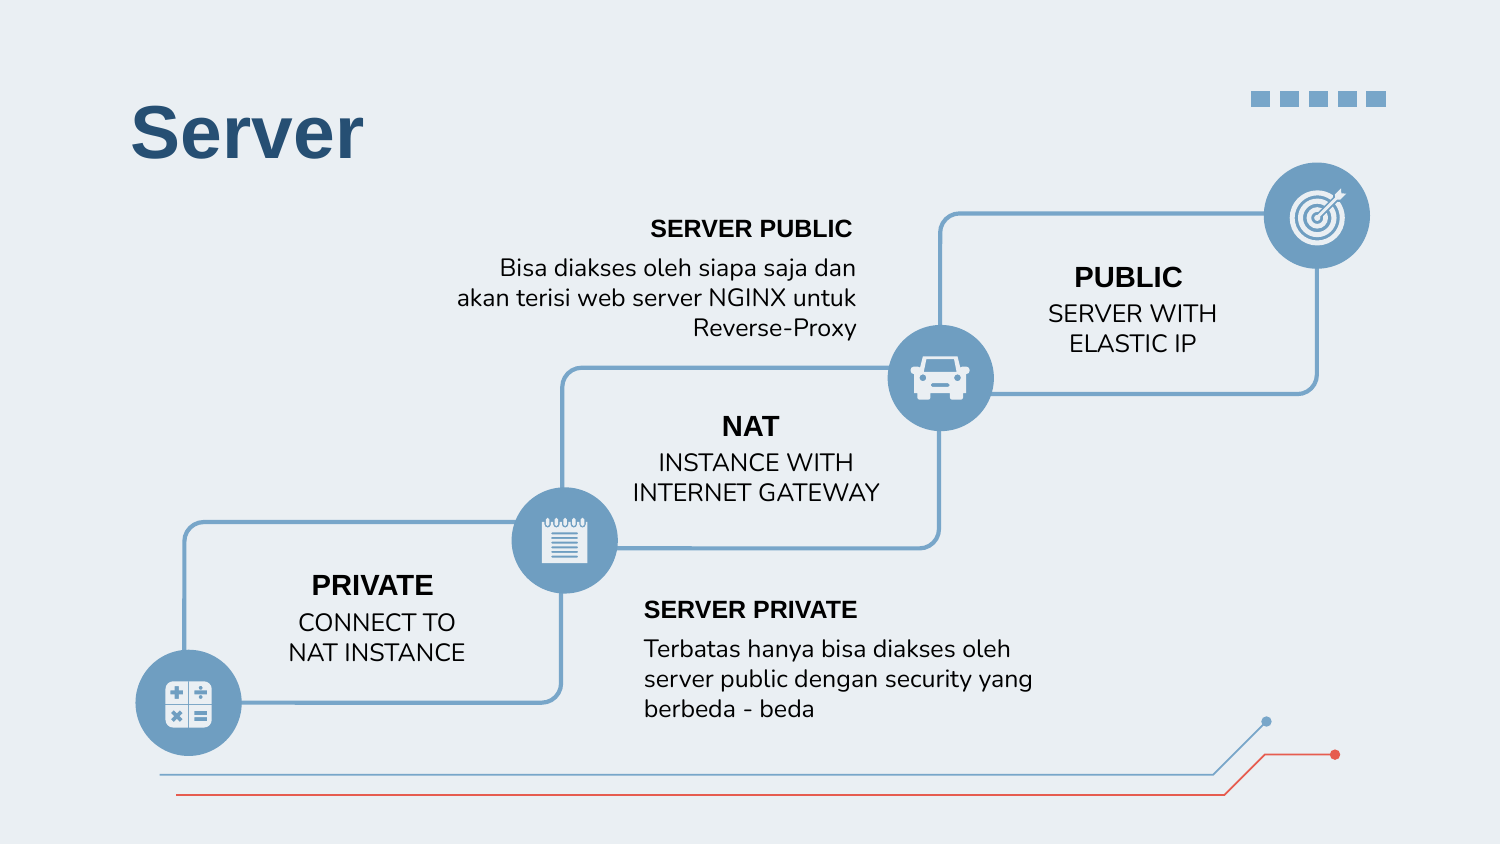

# Server

SERVER PUBLIC
Bisa diakses oleh siapa saja dan akan terisi web server NGINX untuk Reverse-Proxy
PUBLIC
SERVER WITH ELASTIC IP

NAT
INSTANCE WITH INTERNET GATEWAY

PRIVATE
CONNECT TO NAT INSTANCE
SERVER PRIVATE
Terbatas hanya bisa diakses oleh server public dengan security yang berbeda - beda